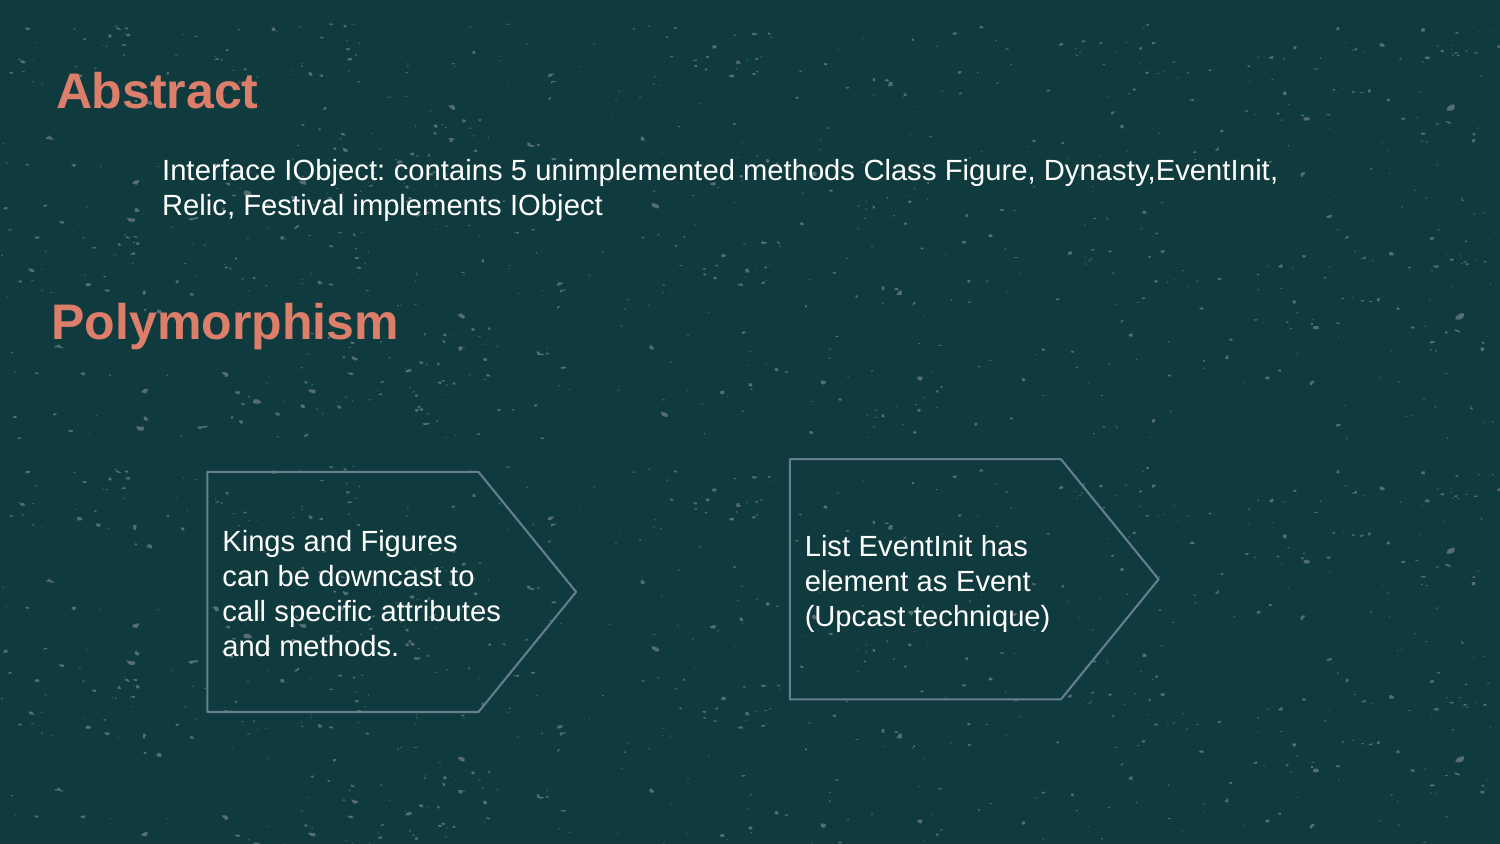

Abstract
Interface IObject: contains 5 unimplemented methods Class Figure, Dynasty,EventInit,
Relic, Festival implements IObject
Polymorphism
List EventInit has element as Event (Upcast technique)

Kings and Figures can be downcast to call specific attributes and methods.